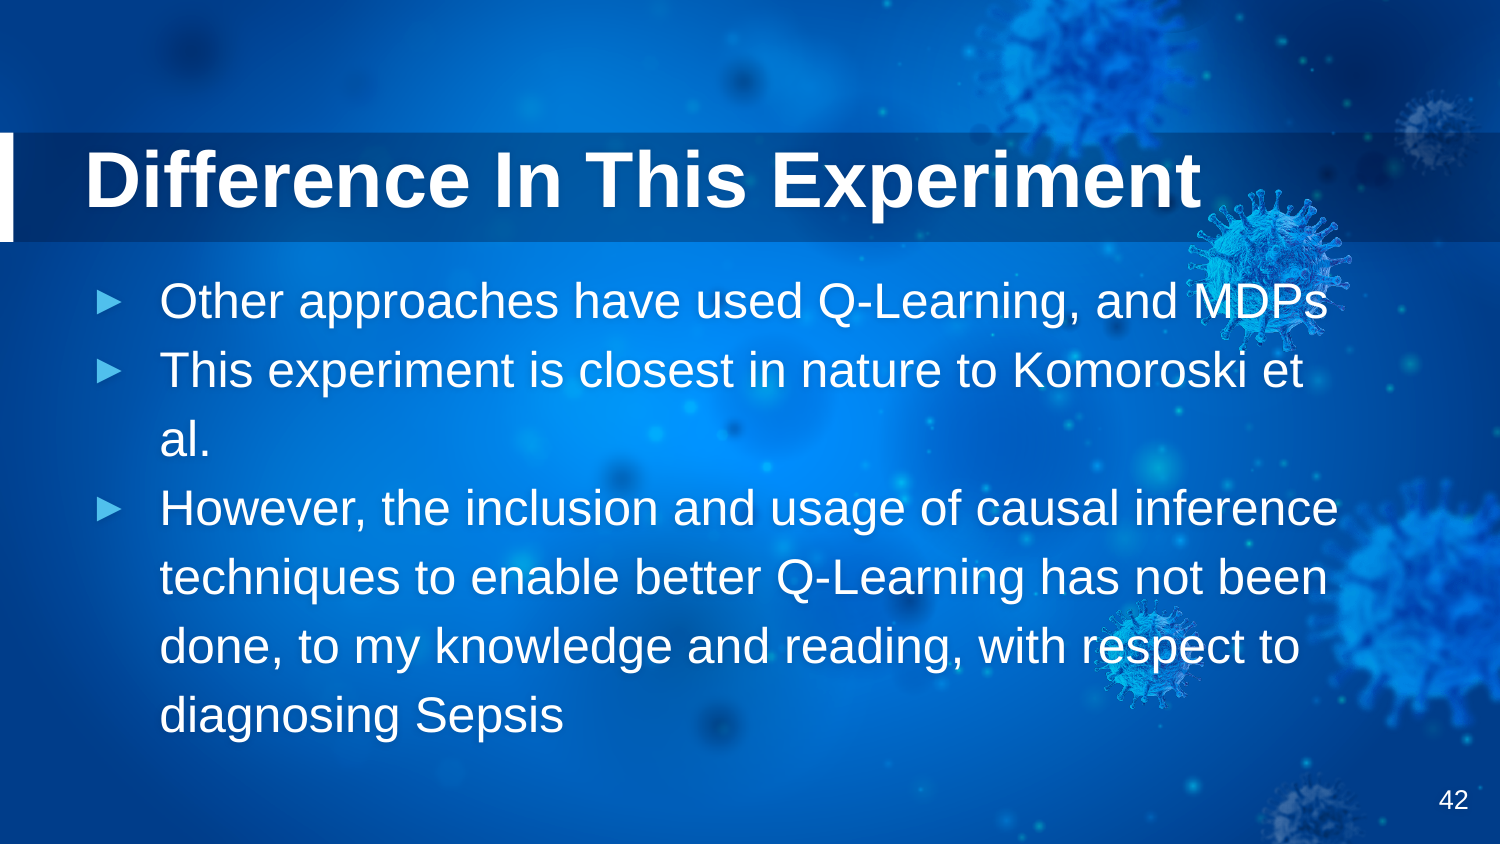

# Difference In This Experiment
Other approaches have used Q-Learning, and MDPs
This experiment is closest in nature to Komoroski et al.
However, the inclusion and usage of causal inference techniques to enable better Q-Learning has not been done, to my knowledge and reading, with respect to diagnosing Sepsis
42